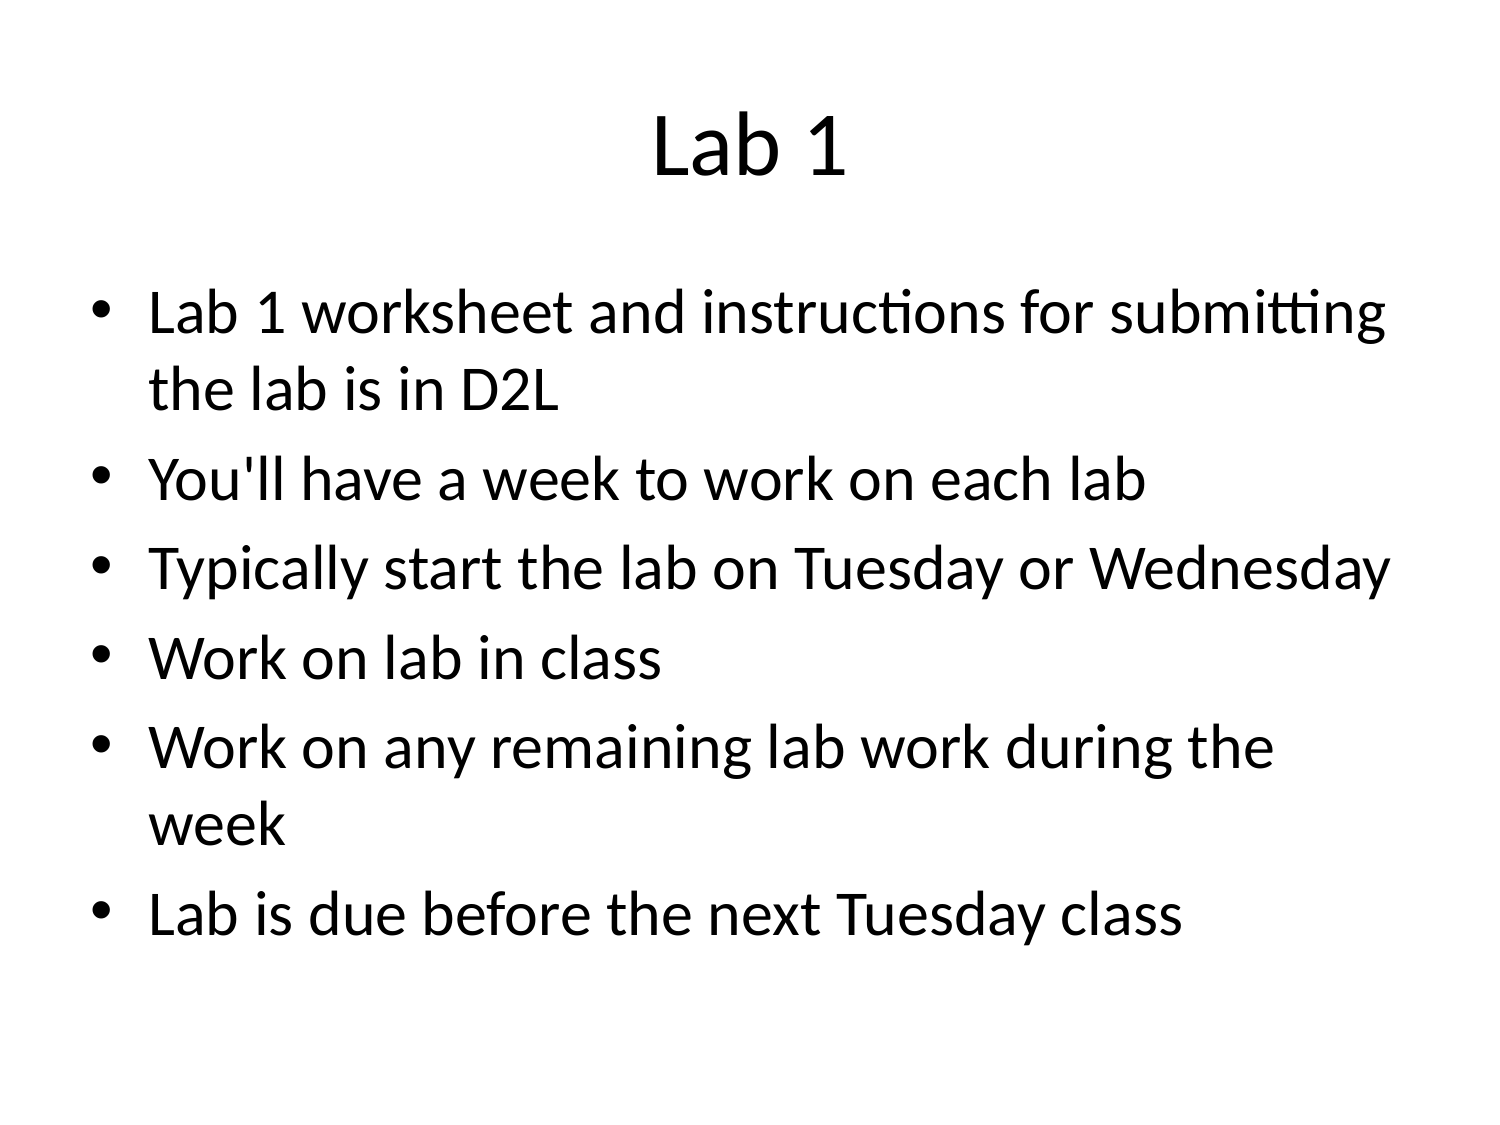

# Lab 1
Lab 1 worksheet and instructions for submitting the lab is in D2L
You'll have a week to work on each lab
Typically start the lab on Tuesday or Wednesday
Work on lab in class
Work on any remaining lab work during the week
Lab is due before the next Tuesday class